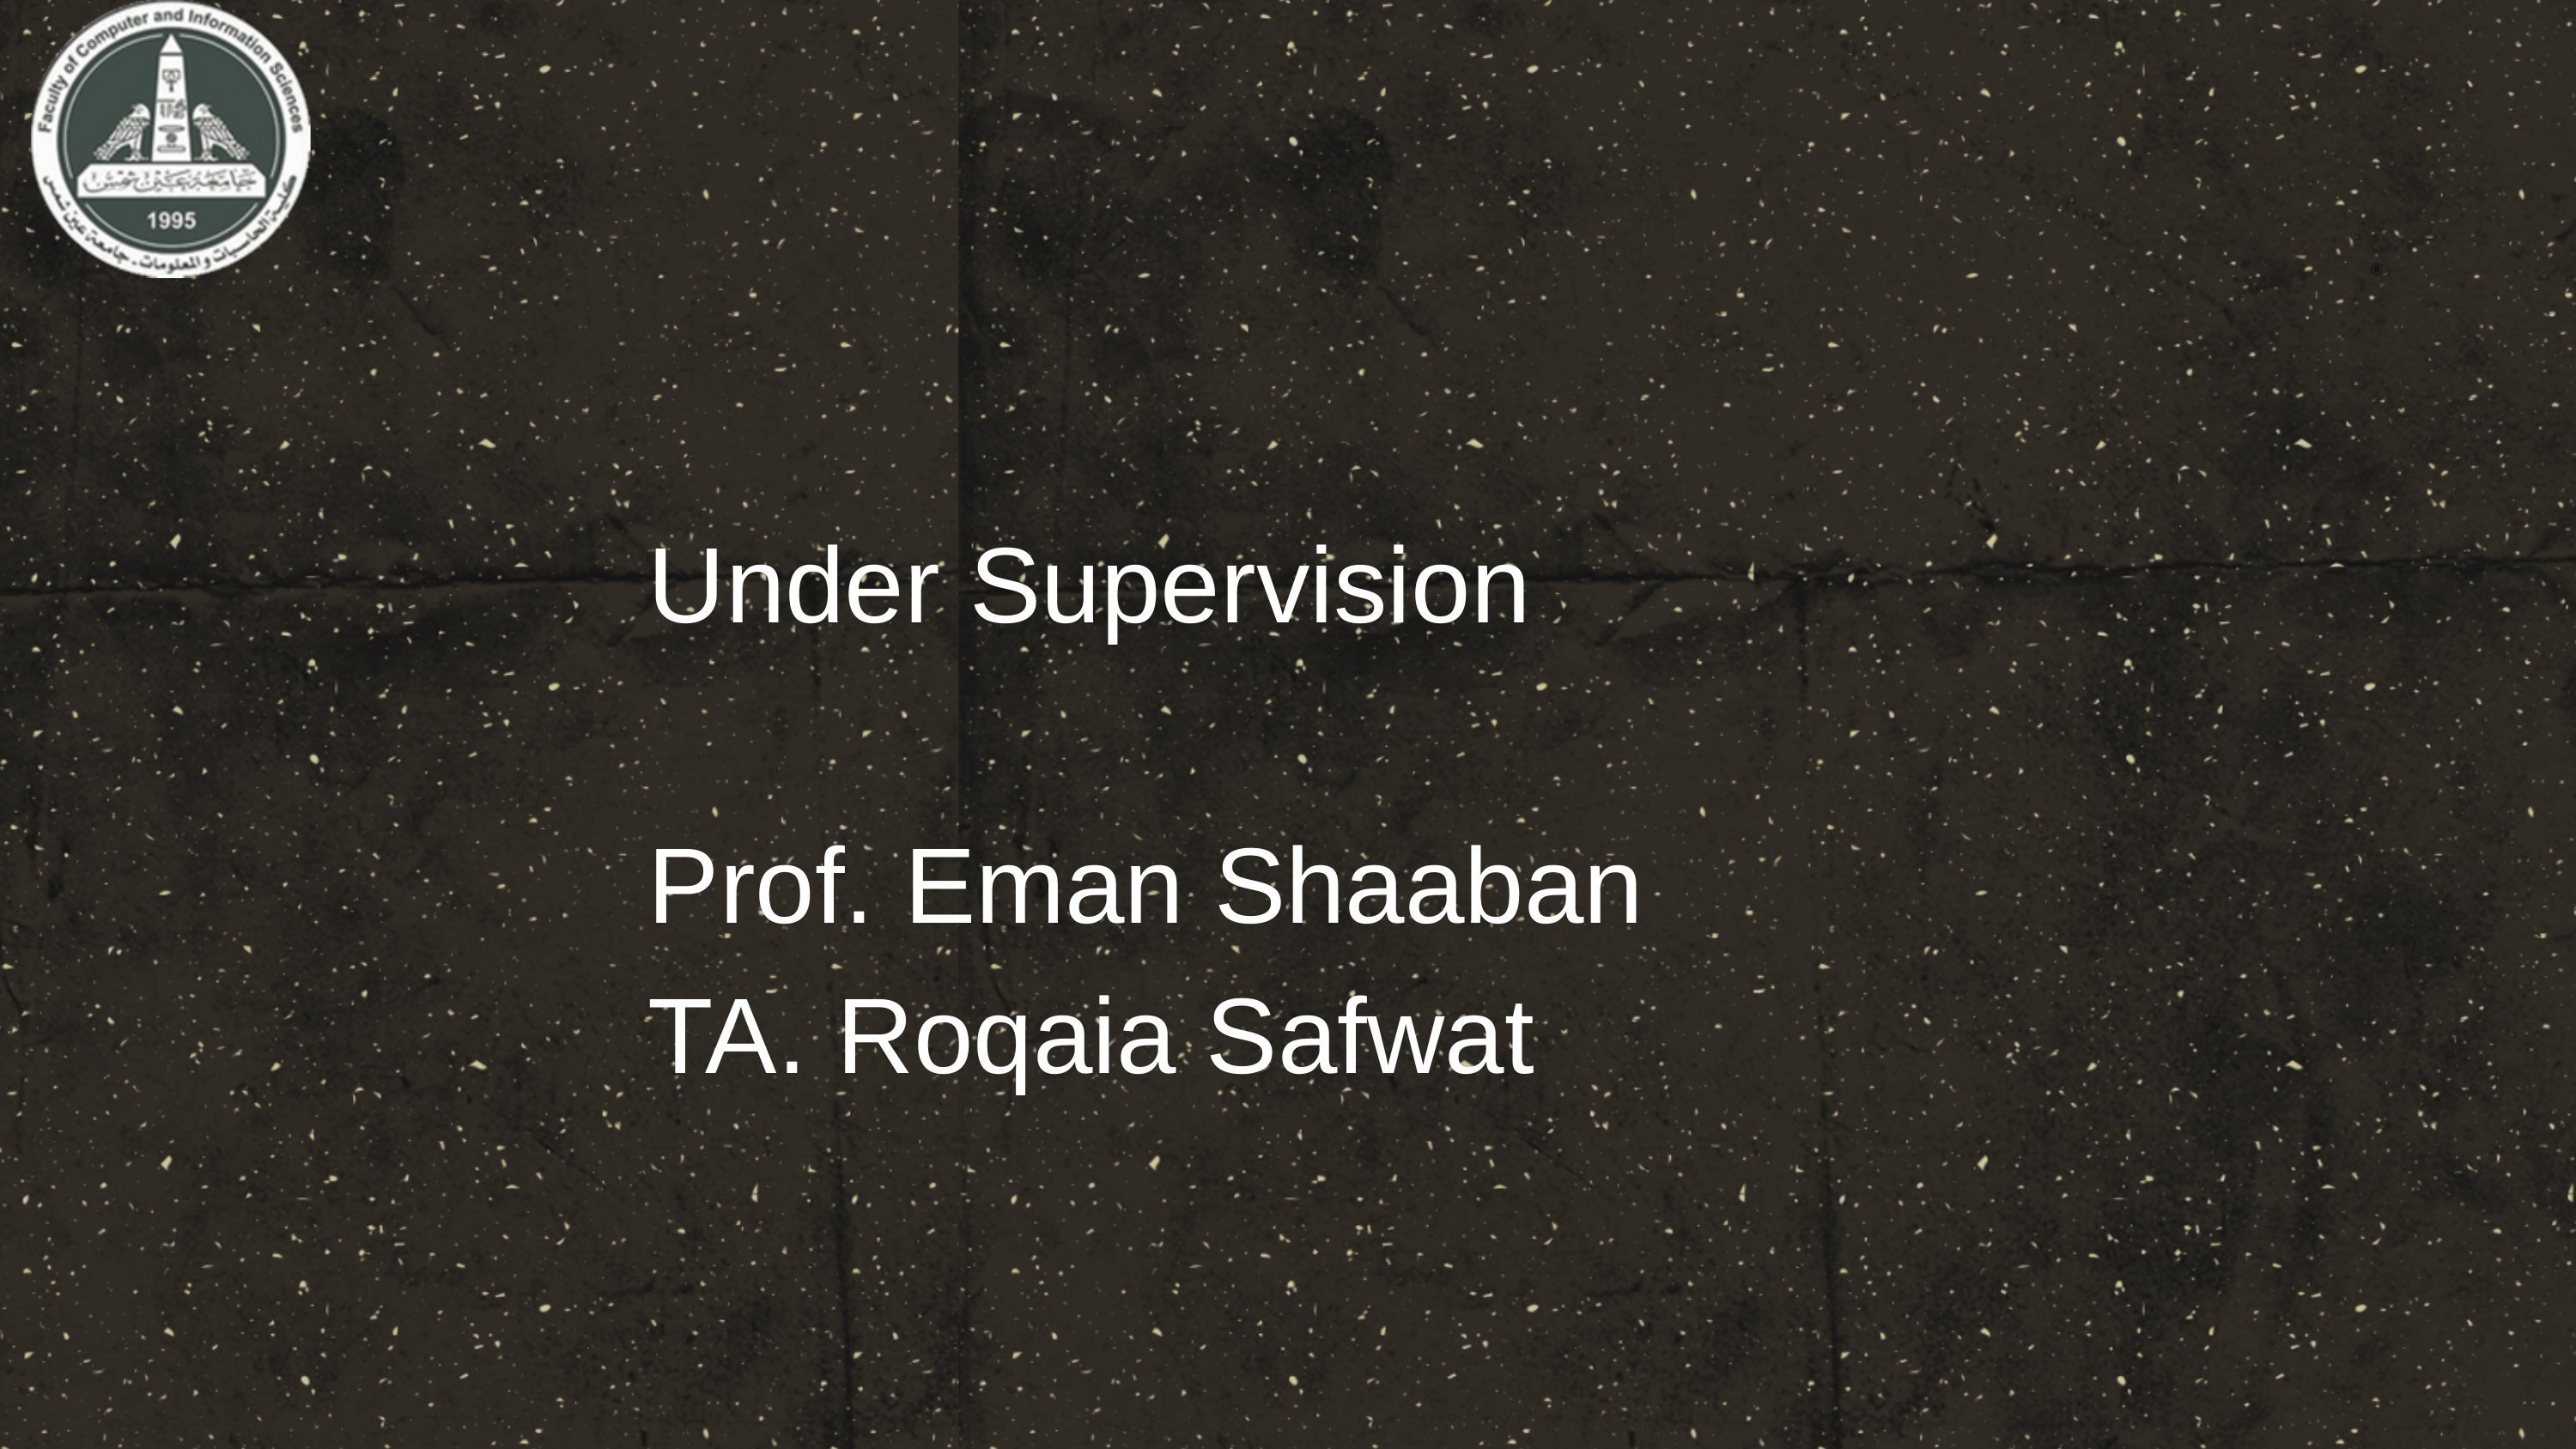

Under Supervision

Prof. Eman Shaaban
TA. Roqaia Safwat